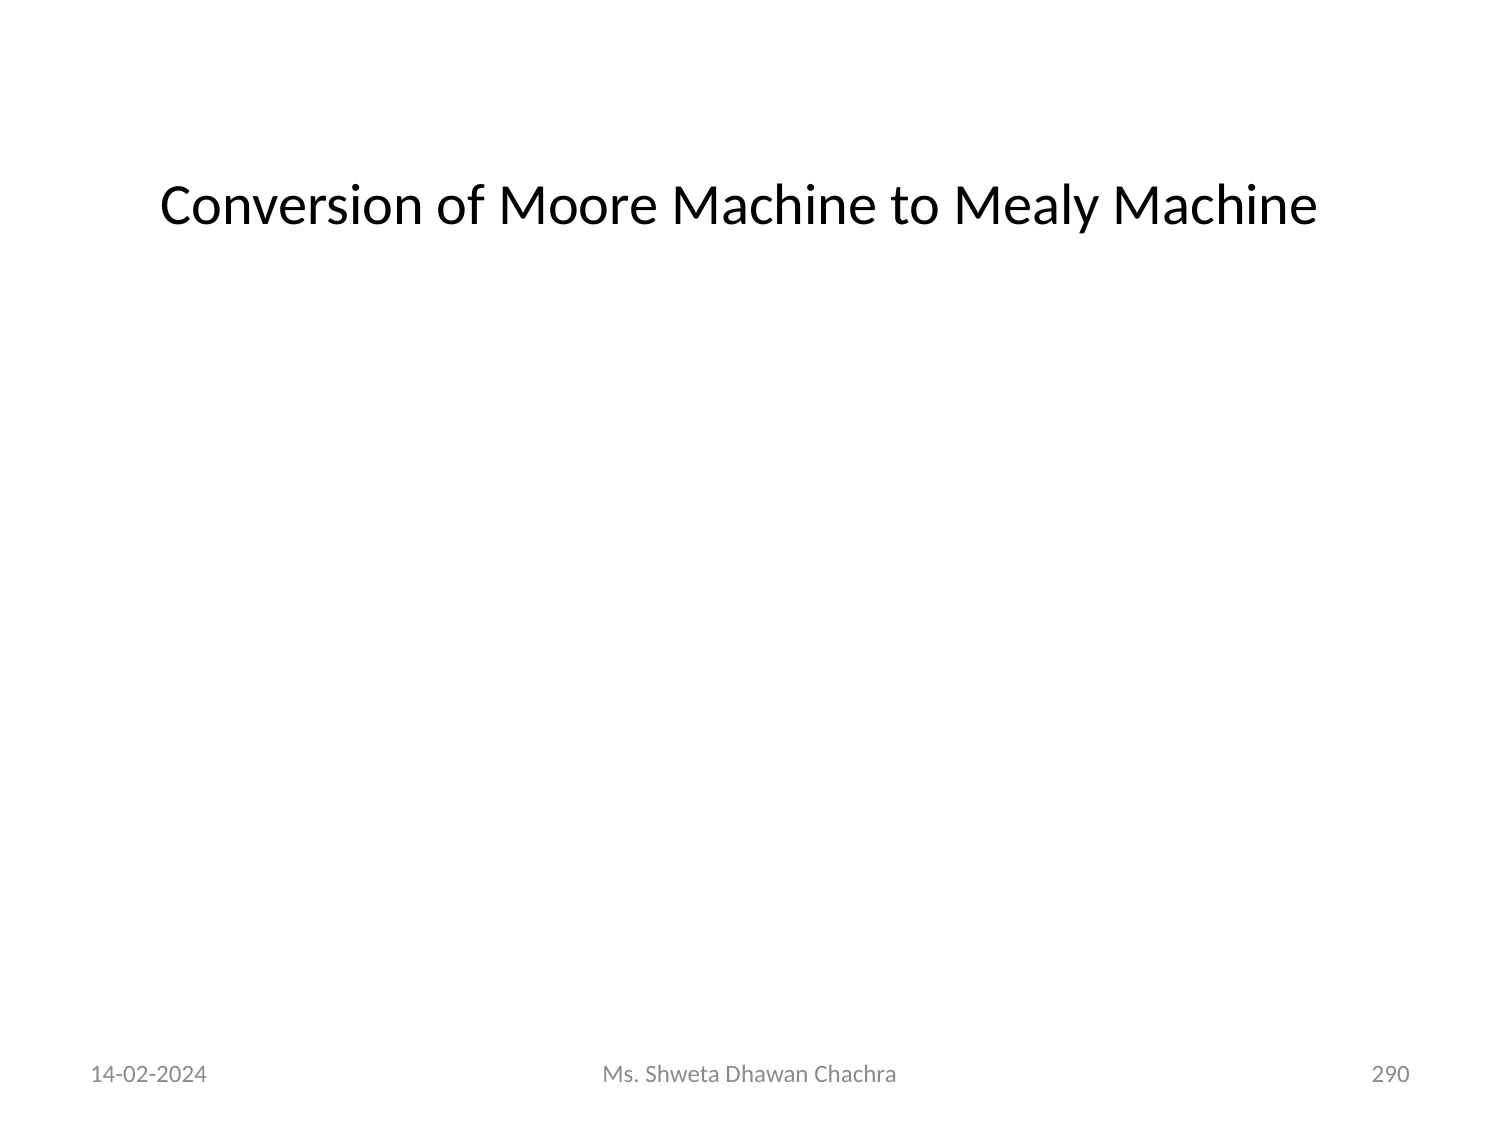

# Conversion of Moore Machine to Mealy Machine

14-02-2024
Ms. Shweta Dhawan Chachra
290